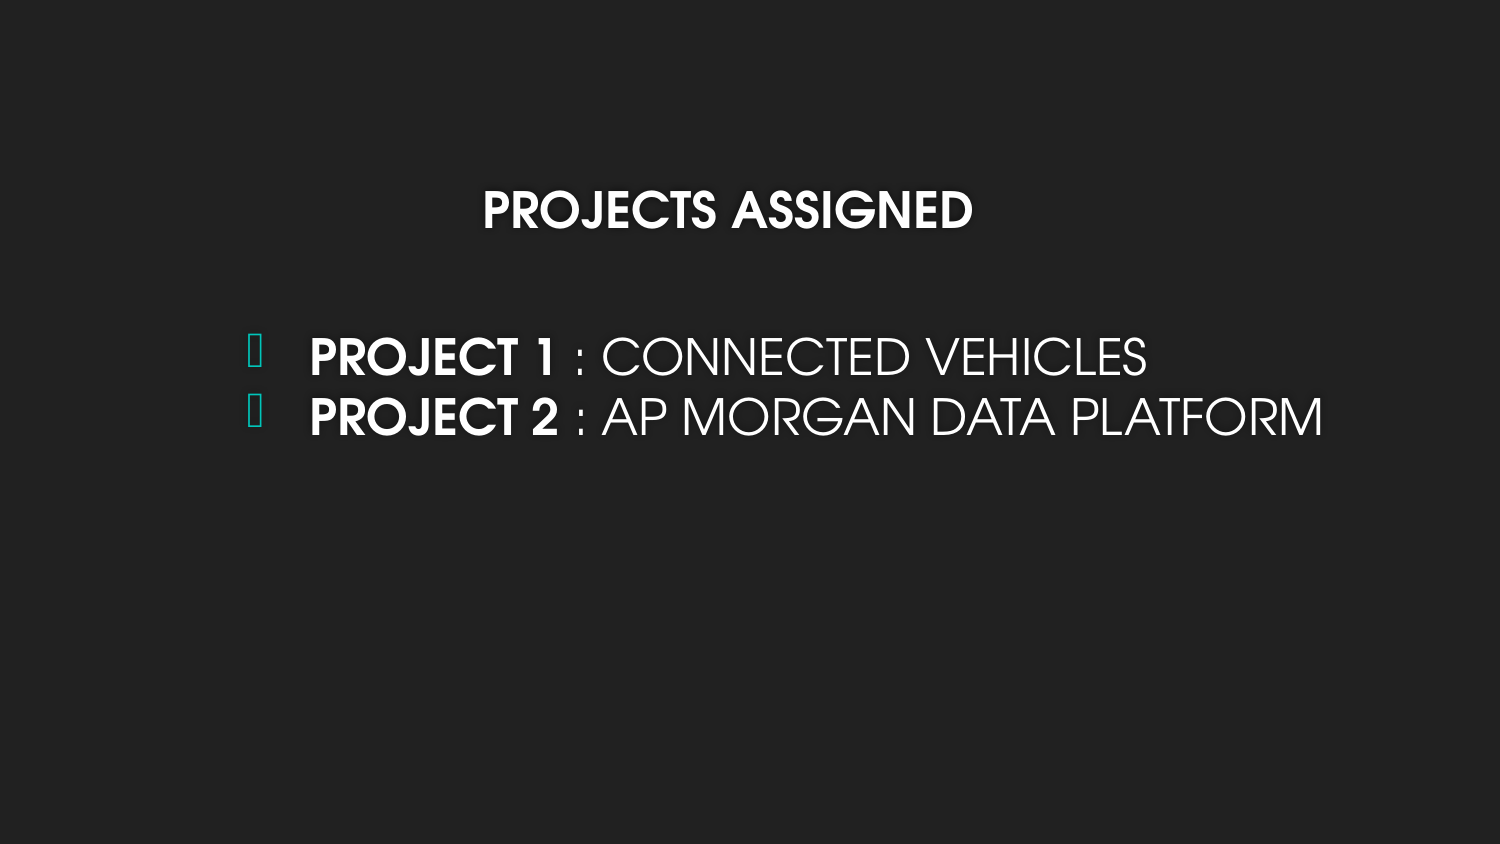

# PROJECTS ASSIGNED

PROJECT 1 : CONNECTED VEHICLES
PROJECT 2 : AP MORGAN DATA PLATFORM